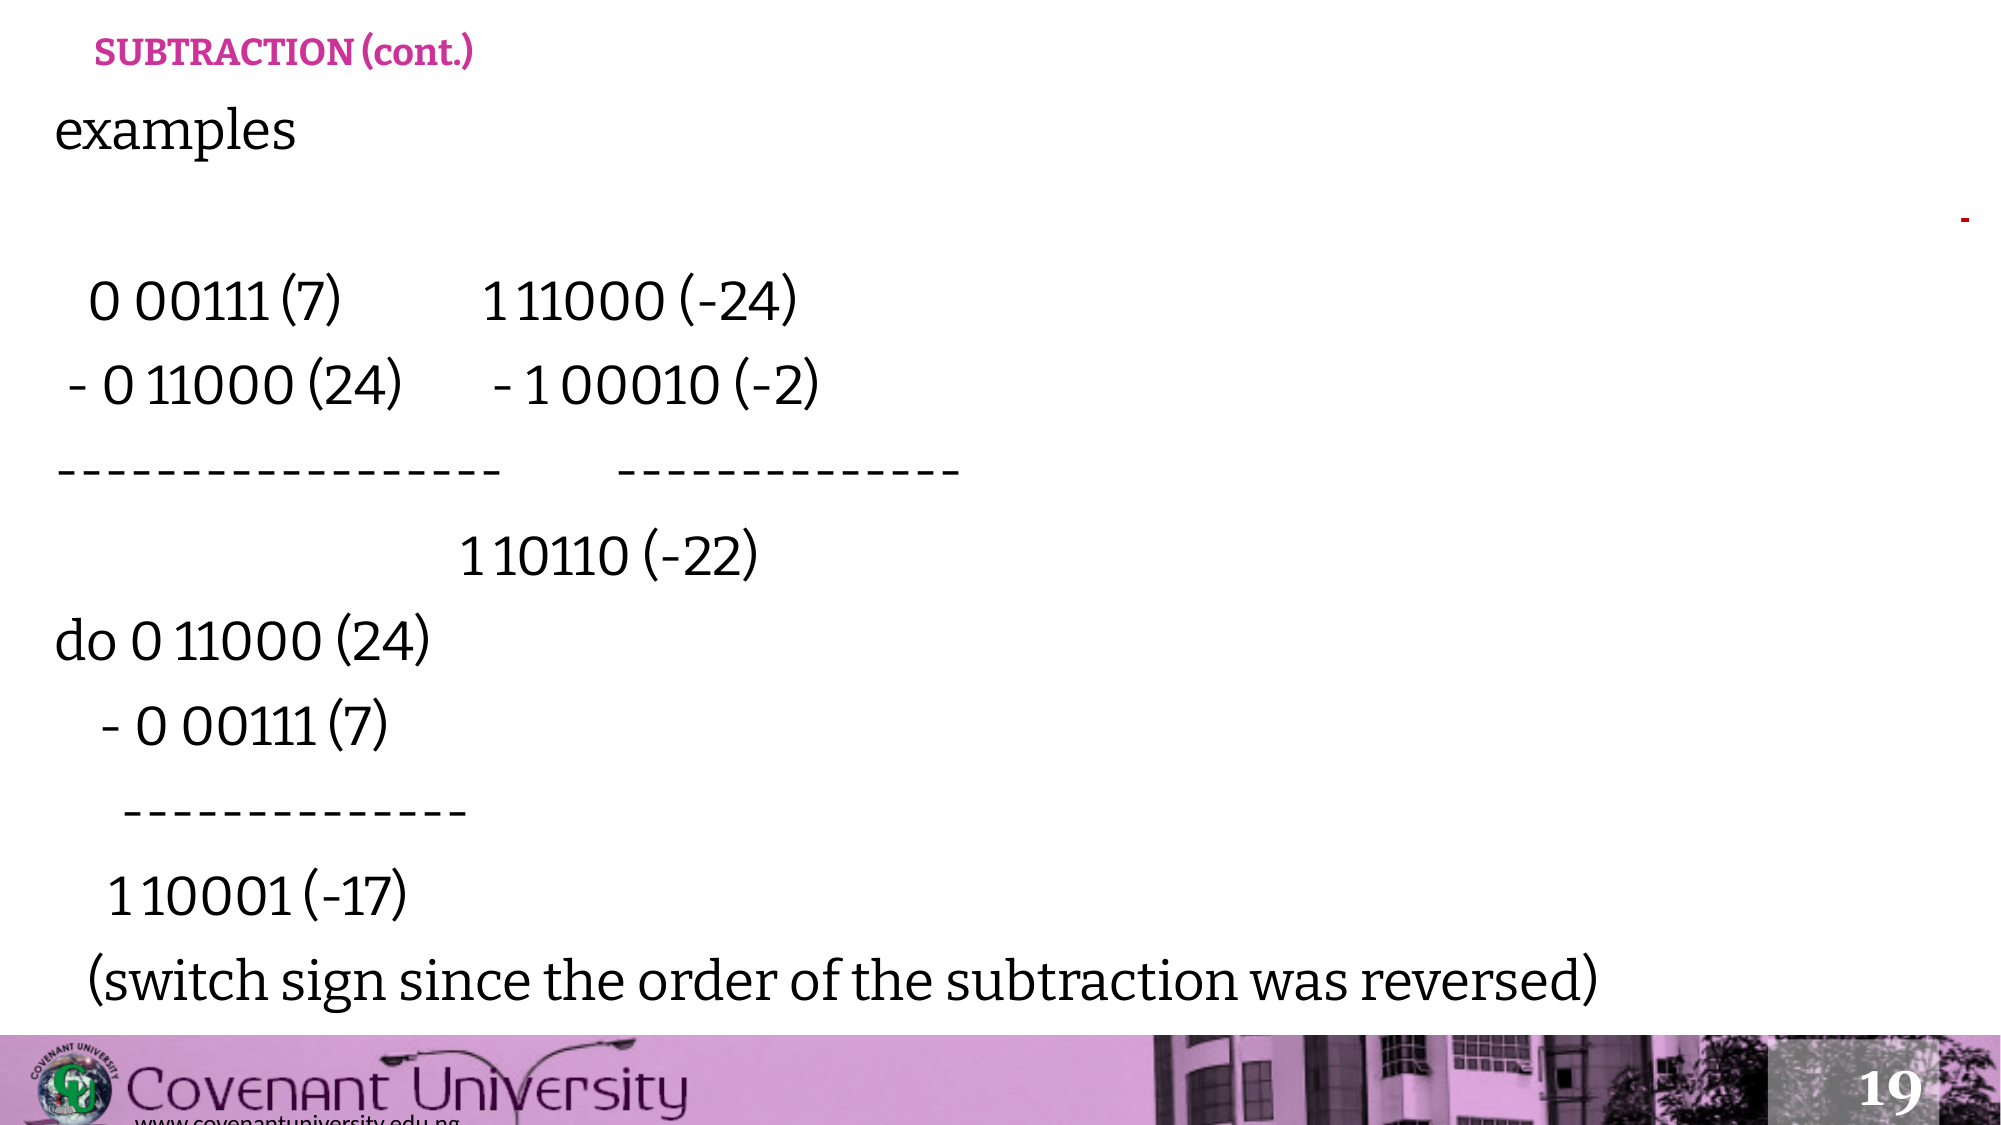

# SUBTRACTION (cont.)
examples

   0 00111 (7)             1 11000 (-24)
 - 0 11000 (24)        - 1 00010 (-2)
------------------          --------------
                                     1 10110 (-22)
do 0 11000 (24)
    - 0 00111 (7)
      --------------
     1 10001 (-17)
   (switch sign since the order of the subtraction was reversed)